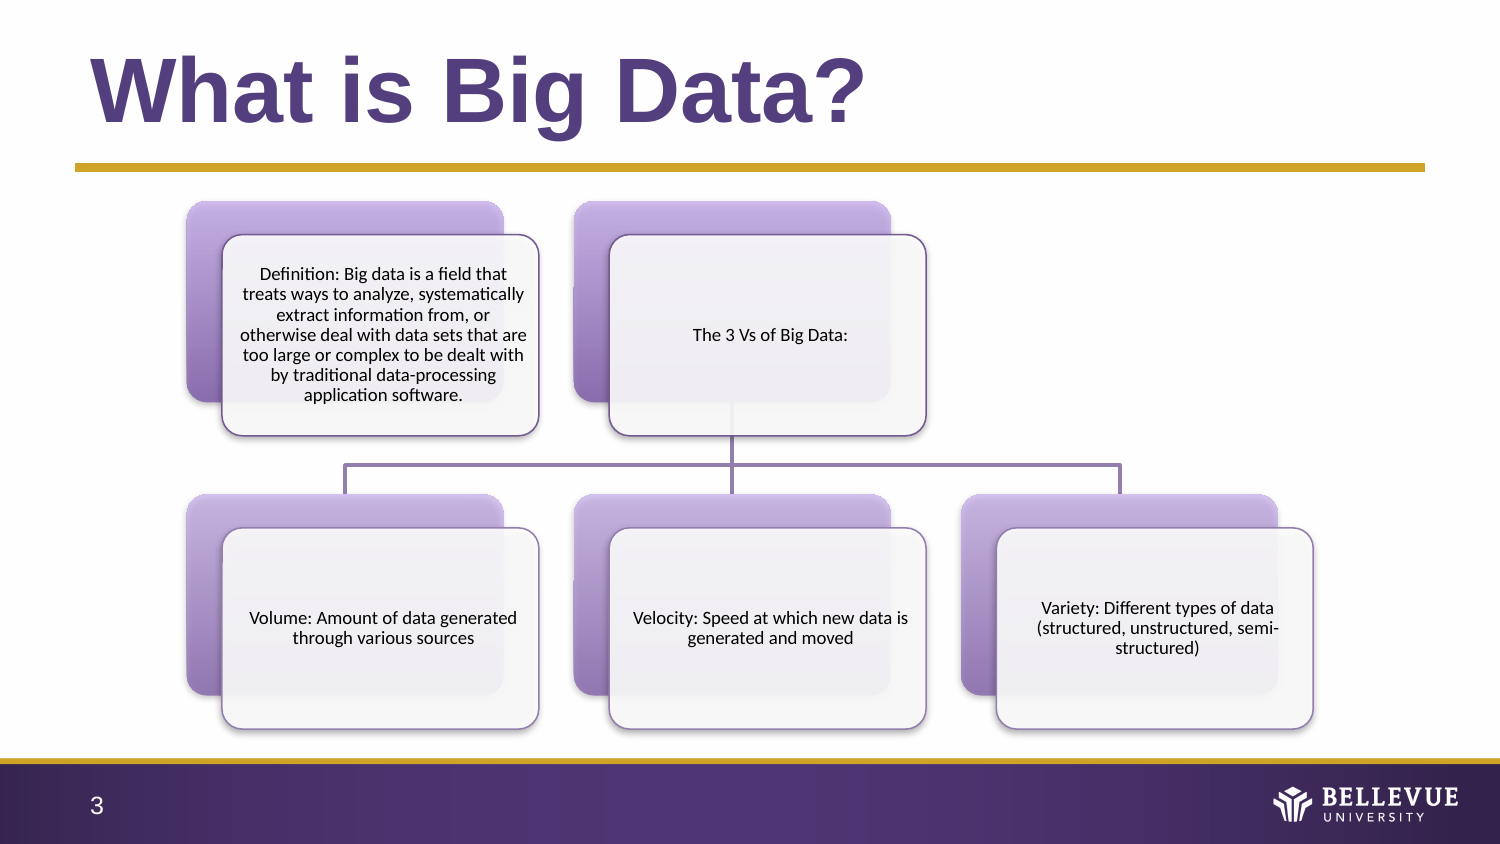

# What is Big Data?
Definition: Big data is a field that treats ways to analyze, systematically extract information from, or otherwise deal with data sets that are too large or complex to be dealt with by traditional data-processing application software.
The 3 Vs of Big Data:
Volume: Amount of data generated through various sources
Velocity: Speed at which new data is generated and moved
Variety: Different types of data (structured, unstructured, semi-structured)